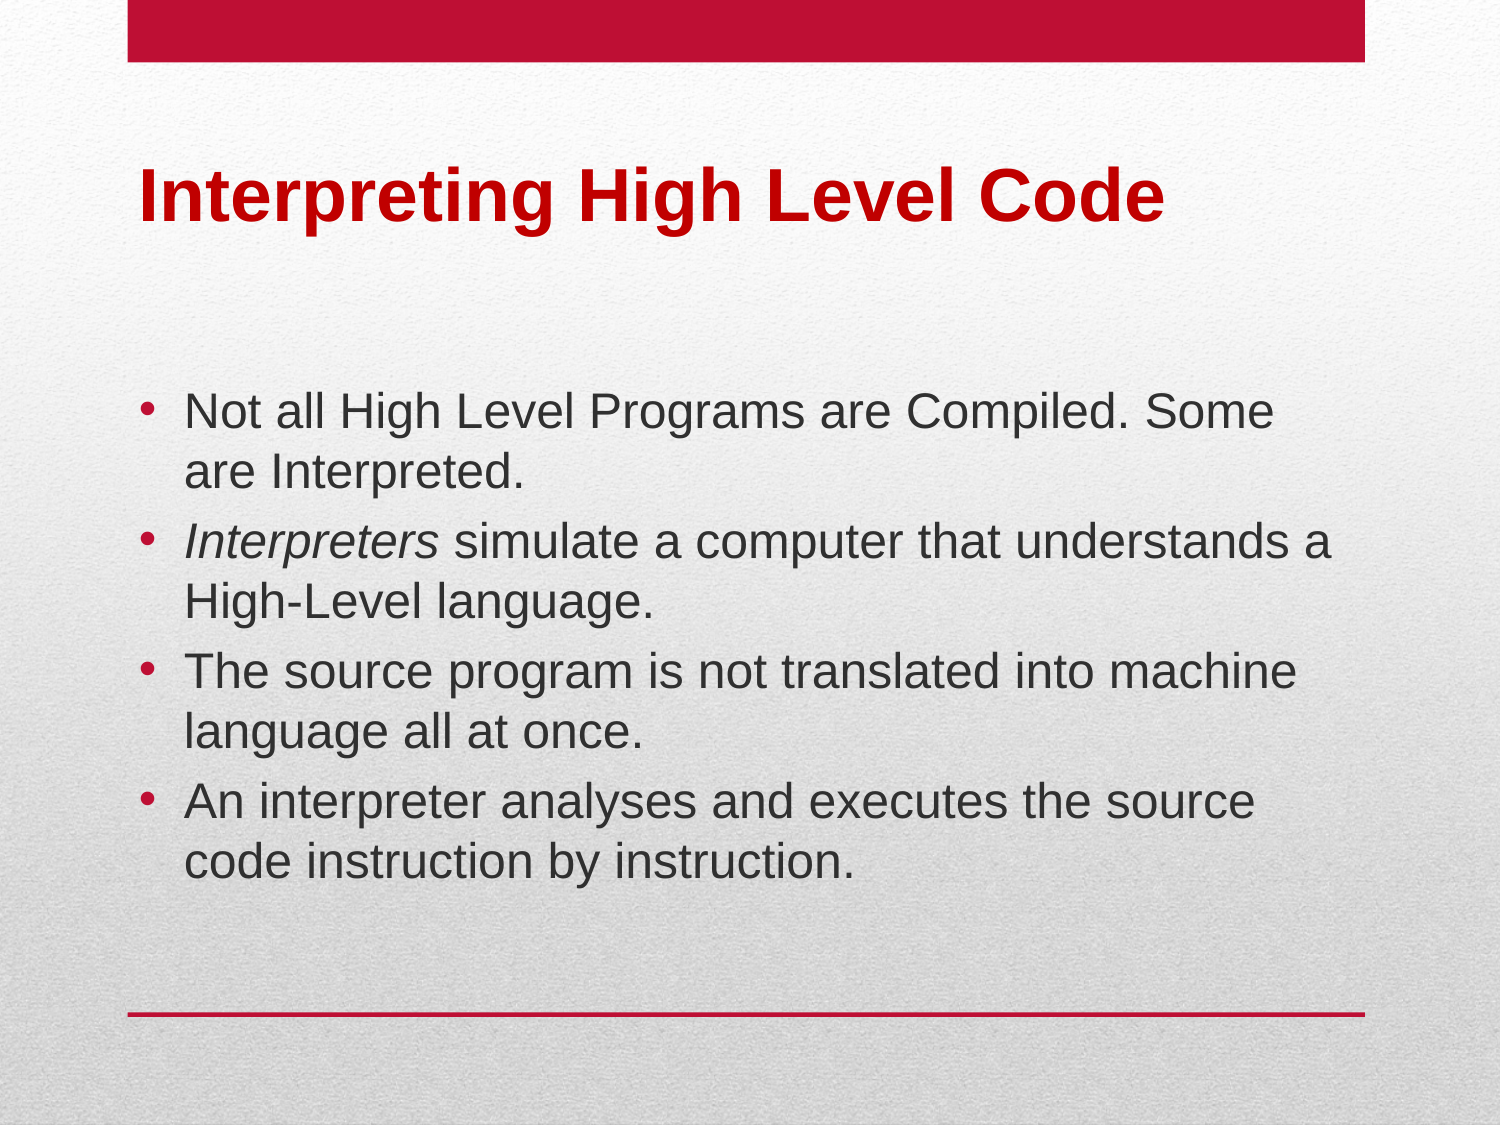

Interpreting High Level Code
Not all High Level Programs are Compiled. Some are Interpreted.
Interpreters simulate a computer that understands a High-Level language.
The source program is not translated into machine language all at once.
An interpreter analyses and executes the source code instruction by instruction.